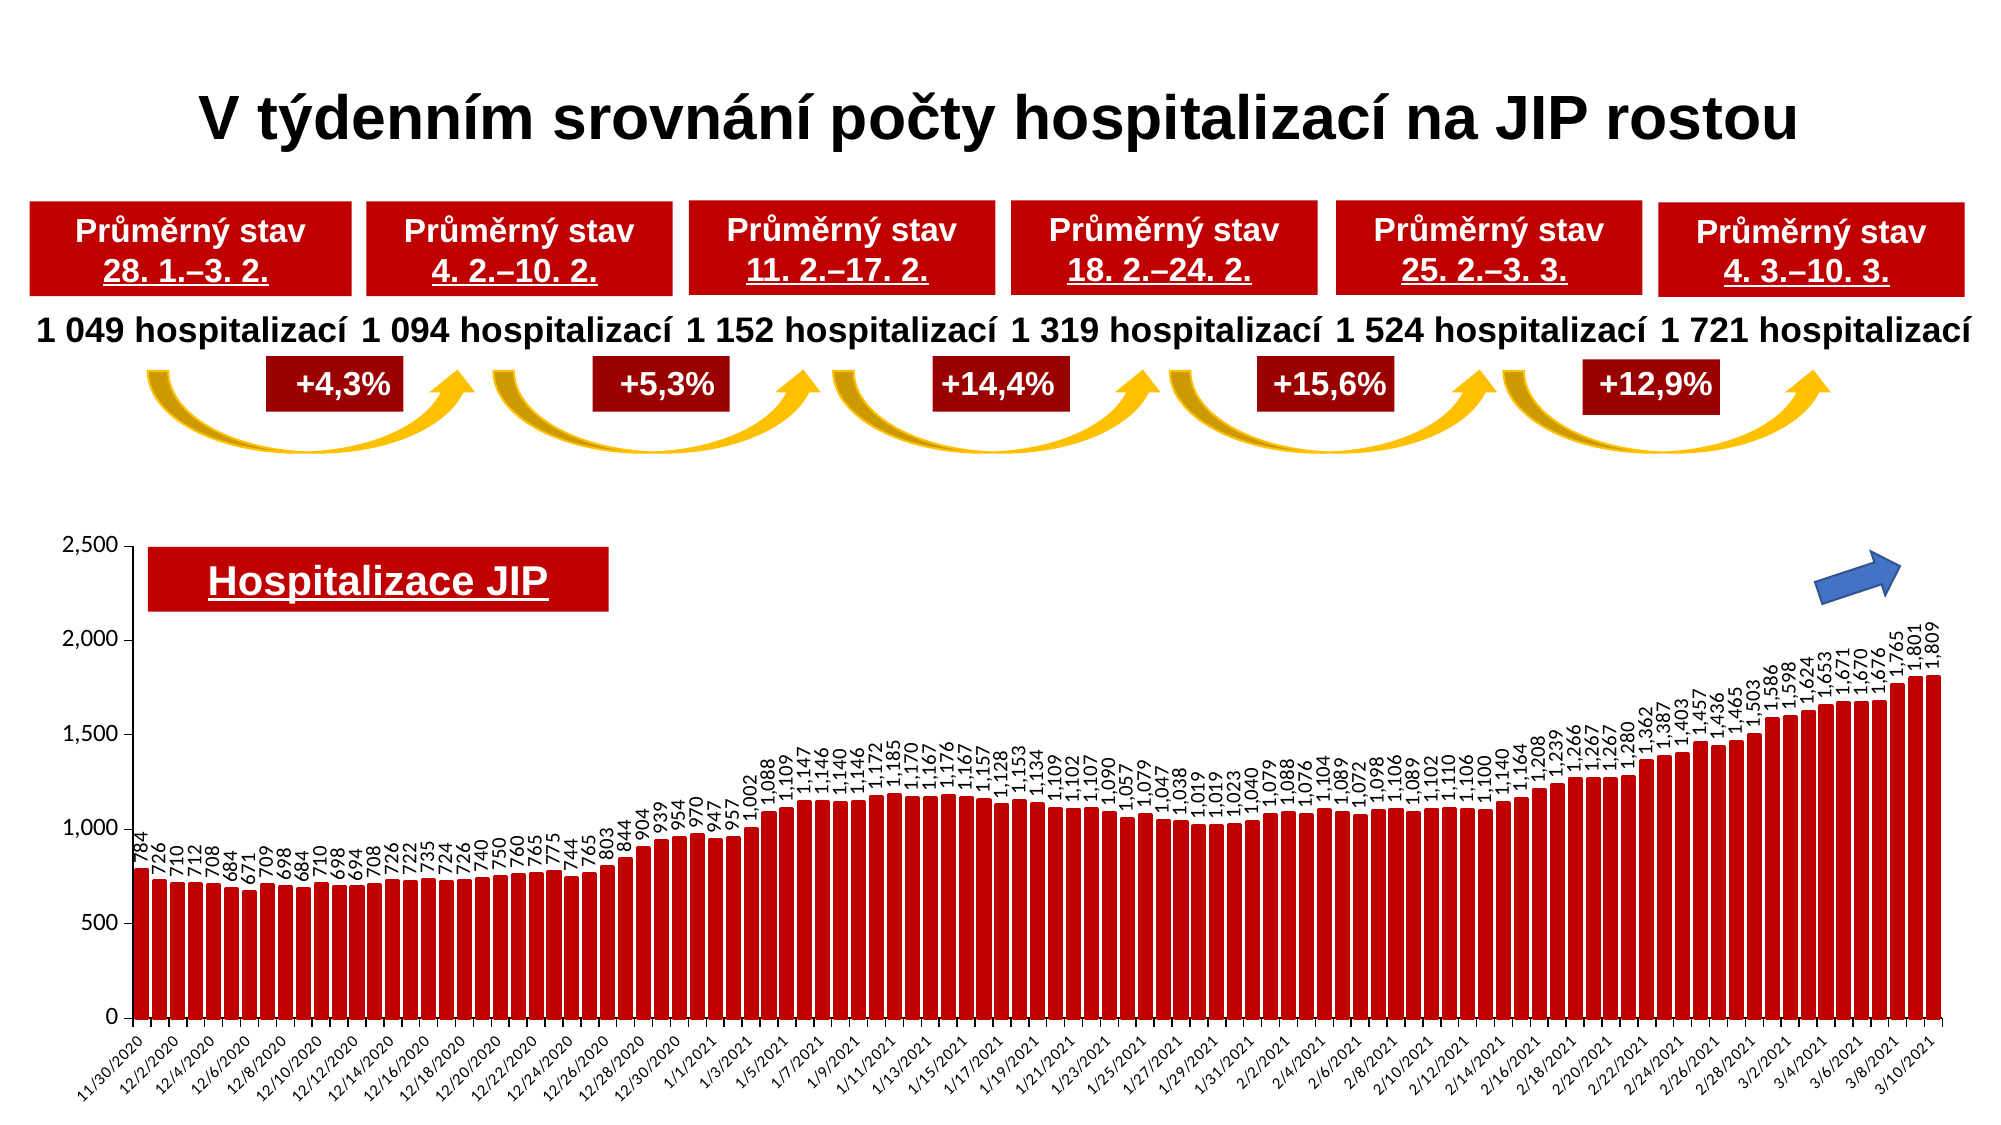

V týdenním srovnání počty hospitalizací na JIP rostou
Průměrný stav
25. 2.–3. 3.
Průměrný stav
11. 2.–17. 2.
Průměrný stav
18. 2.–24. 2.
Průměrný stav
28. 1.–3. 2.
Průměrný stav
4. 2.–10. 2.
Průměrný stav
4. 3.–10. 3.
| 1 049 hospitalizací | 1 094 hospitalizací | 1 152 hospitalizací | 1 319 hospitalizací | 1 524 hospitalizací | 1 721 hospitalizací |
| --- | --- | --- | --- | --- | --- |
| +4,3% |  | +5,3% |  | +14,4% |  | +15,6% |  | +12,9% |
| --- | --- | --- | --- | --- | --- | --- | --- | --- |

### Chart

| Category |  |
|---|---|
| 44165 | 784.0 |
| 44166 | 726.0 |
| 44167 | 710.0 |
| 44168 | 712.0 |
| 44169 | 708.0 |
| 44170 | 684.0 |
| 44171 | 671.0 |
| 44172 | 709.0 |
| 44173 | 698.0 |
| 44174 | 684.0 |
| 44175 | 710.0 |
| 44176 | 698.0 |
| 44177 | 694.0 |
| 44178 | 708.0 |
| 44179 | 726.0 |
| 44180 | 722.0 |
| 44181 | 735.0 |
| 44182 | 724.0 |
| 44183 | 726.0 |
| 44184 | 740.0 |
| 44185 | 750.0 |
| 44186 | 760.0 |
| 44187 | 765.0 |
| 44188 | 775.0 |
| 44189 | 744.0 |
| 44190 | 765.0 |
| 44191 | 803.0 |
| 44192 | 844.0 |
| 44193 | 904.0 |
| 44194 | 939.0 |
| 44195 | 954.0 |
| 44196 | 970.0 |
| 44197 | 947.0 |
| 44198 | 957.0 |
| 44199 | 1002.0 |
| 44200 | 1088.0 |
| 44201 | 1109.0 |
| 44202 | 1147.0 |
| 44203 | 1146.0 |
| 44204 | 1140.0 |
| 44205 | 1146.0 |
| 44206 | 1172.0 |
| 44207 | 1185.0 |
| 44208 | 1170.0 |
| 44209 | 1167.0 |
| 44210 | 1176.0 |
| 44211 | 1167.0 |
| 44212 | 1157.0 |
| 44213 | 1128.0 |
| 44214 | 1153.0 |
| 44215 | 1134.0 |
| 44216 | 1109.0 |
| 44217 | 1102.0 |
| 44218 | 1107.0 |
| 44219 | 1090.0 |
| 44220 | 1057.0 |
| 44221 | 1079.0 |
| 44222 | 1047.0 |
| 44223 | 1038.0 |
| 44224 | 1019.0 |
| 44225 | 1019.0 |
| 44226 | 1023.0 |
| 44227 | 1040.0 |
| 44228 | 1079.0 |
| 44229 | 1088.0 |
| 44230 | 1076.0 |
| 44231 | 1104.0 |
| 44232 | 1089.0 |
| 44233 | 1072.0 |
| 44234 | 1098.0 |
| 44235 | 1106.0 |
| 44236 | 1089.0 |
| 44237 | 1102.0 |
| 44238 | 1110.0 |
| 44239 | 1106.0 |
| 44240 | 1100.0 |
| 44241 | 1140.0 |
| 44242 | 1164.0 |
| 44243 | 1208.0 |
| 44244 | 1239.0 |
| 44245 | 1266.0 |
| 44246 | 1267.0 |
| 44247 | 1267.0 |
| 44248 | 1280.0 |
| 44249 | 1362.0 |
| 44250 | 1387.0 |
| 44251 | 1403.0 |
| 44252 | 1457.0 |
| 44253 | 1436.0 |
| 44254 | 1465.0 |
| 44255 | 1503.0 |
| 44256 | 1586.0 |
| 44257 | 1598.0 |
| 44258 | 1624.0 |
| 44259 | 1653.0 |
| 44260 | 1671.0 |
| 44261 | 1670.0 |
| 44262 | 1676.0 |
| 44263 | 1765.0 |
| 44264 | 1801.0 |
| 44265 | 1809.0 |
Hospitalizace JIP